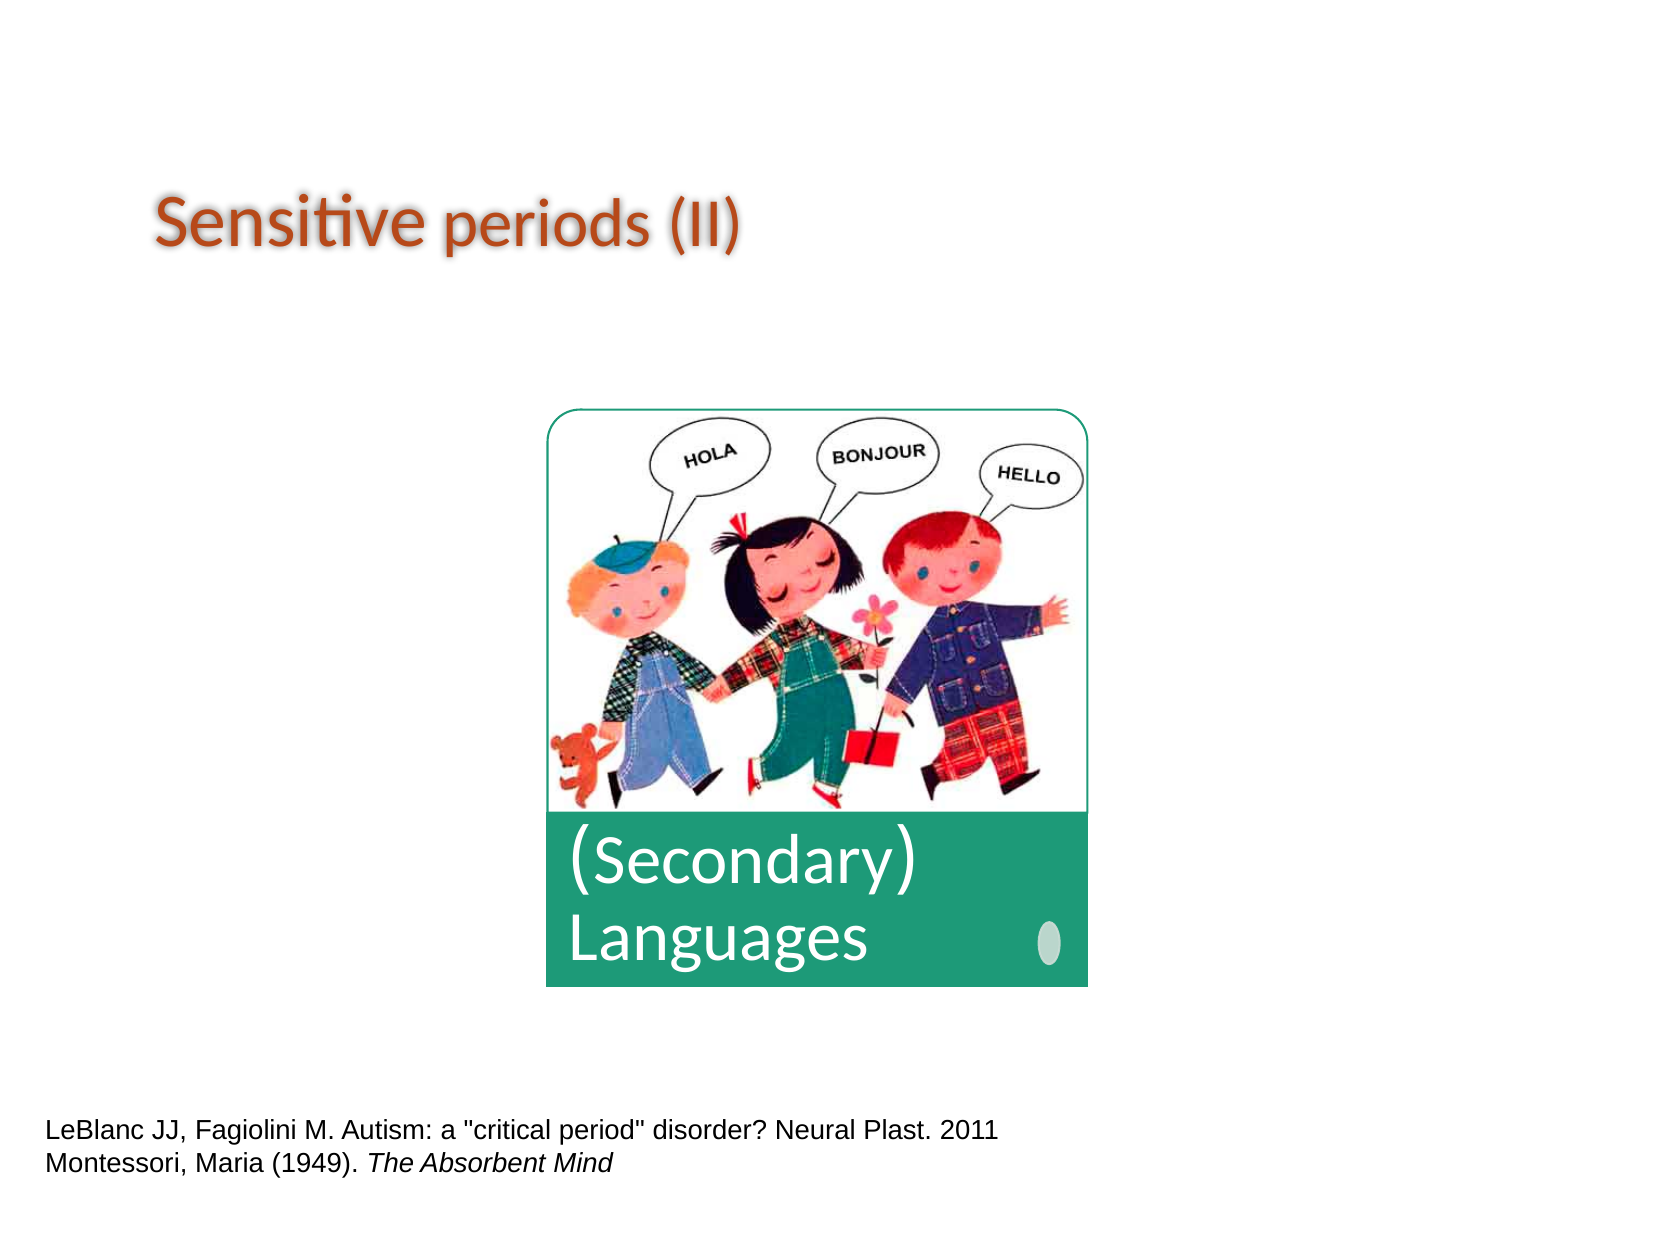

Sensitive periods (II)
(Secondary) Languages
LeBlanc JJ, Fagiolini M. Autism: a "critical period" disorder? Neural Plast. 2011
Montessori, Maria (1949). The Absorbent Mind